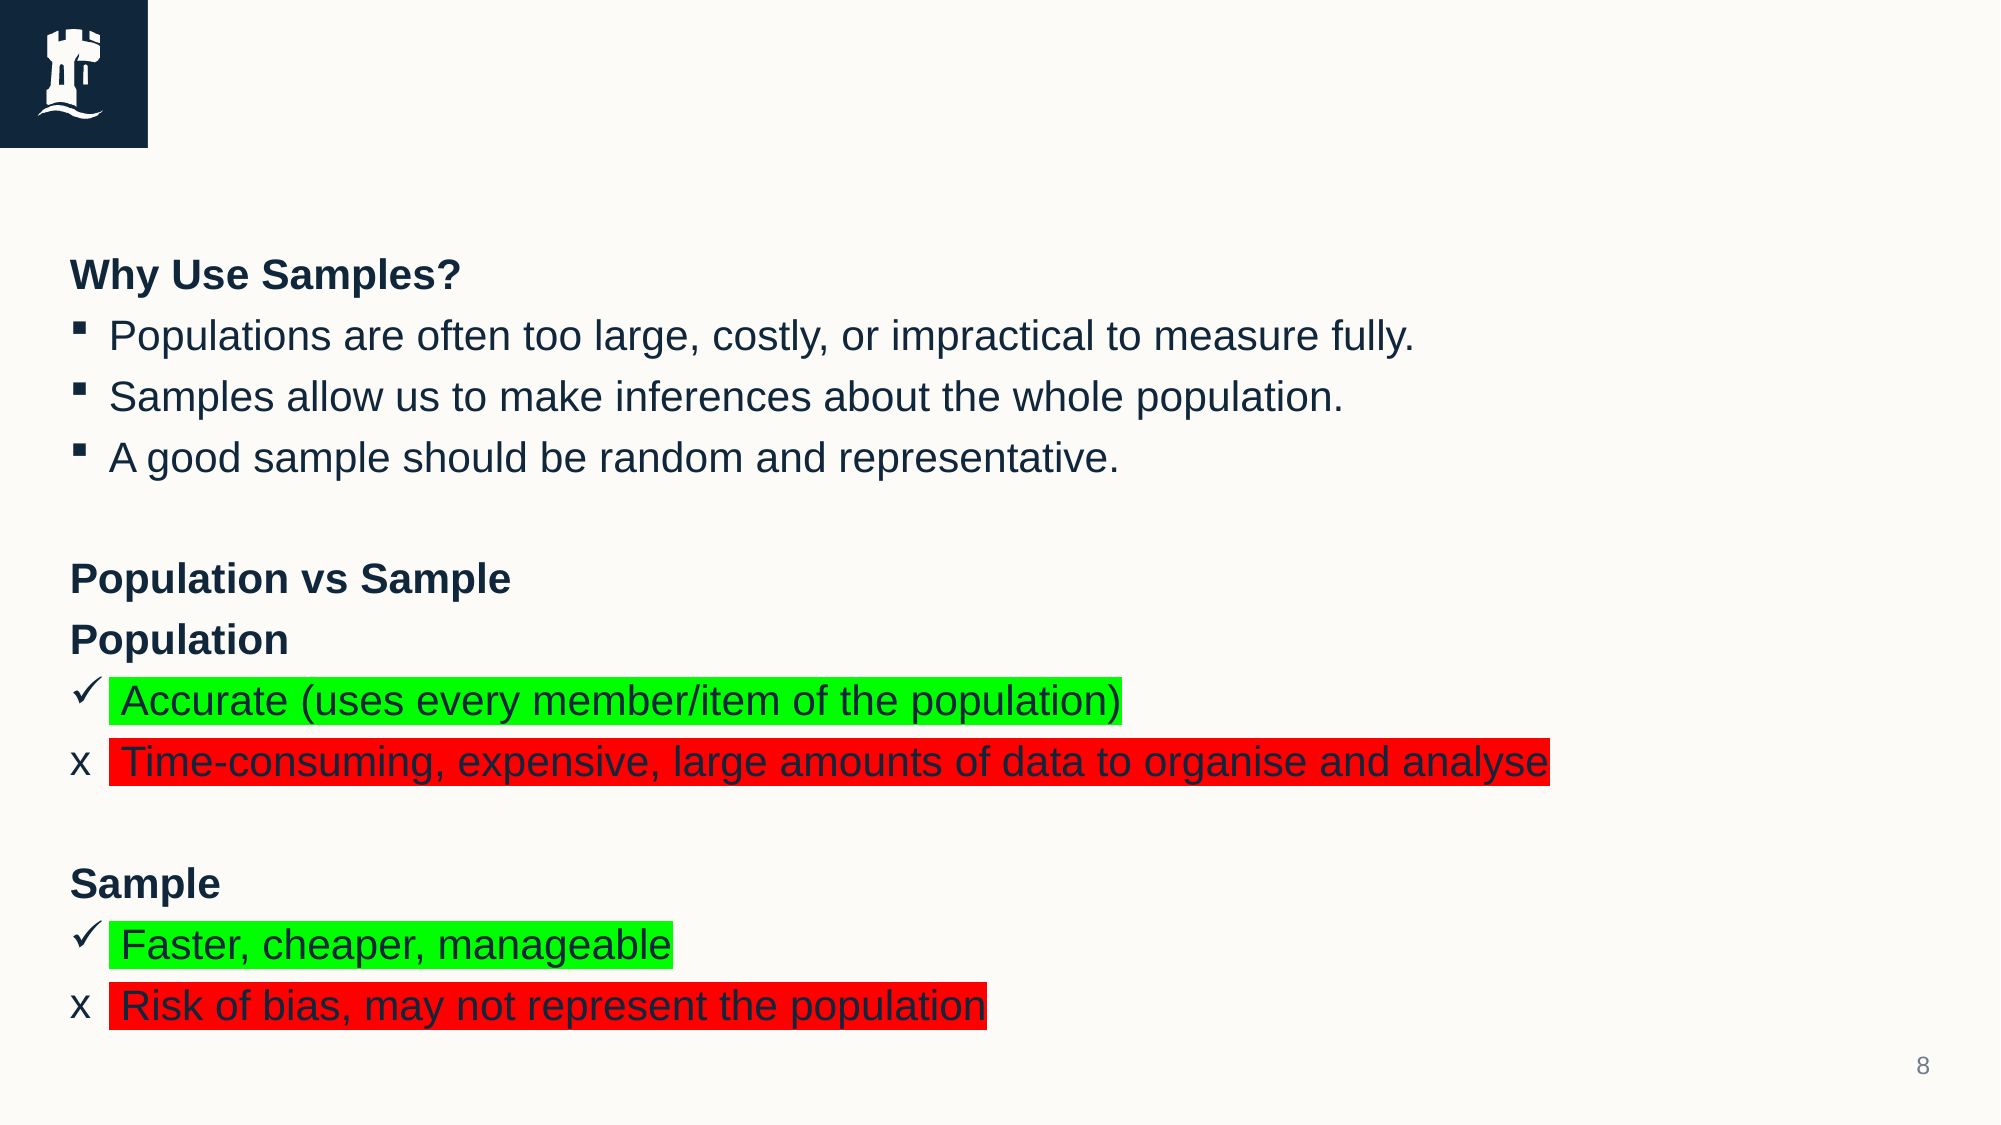

# Populations and Samples
Why Use Samples?
Populations are often too large, costly, or impractical to measure fully.
Samples allow us to make inferences about the whole population.
A good sample should be random and representative.

Population vs Sample
Population
 Accurate (uses every member/item of the population)
 Time-consuming, expensive, large amounts of data to organise and analyse

Sample
 Faster, cheaper, manageable
 Risk of bias, may not represent the population
8